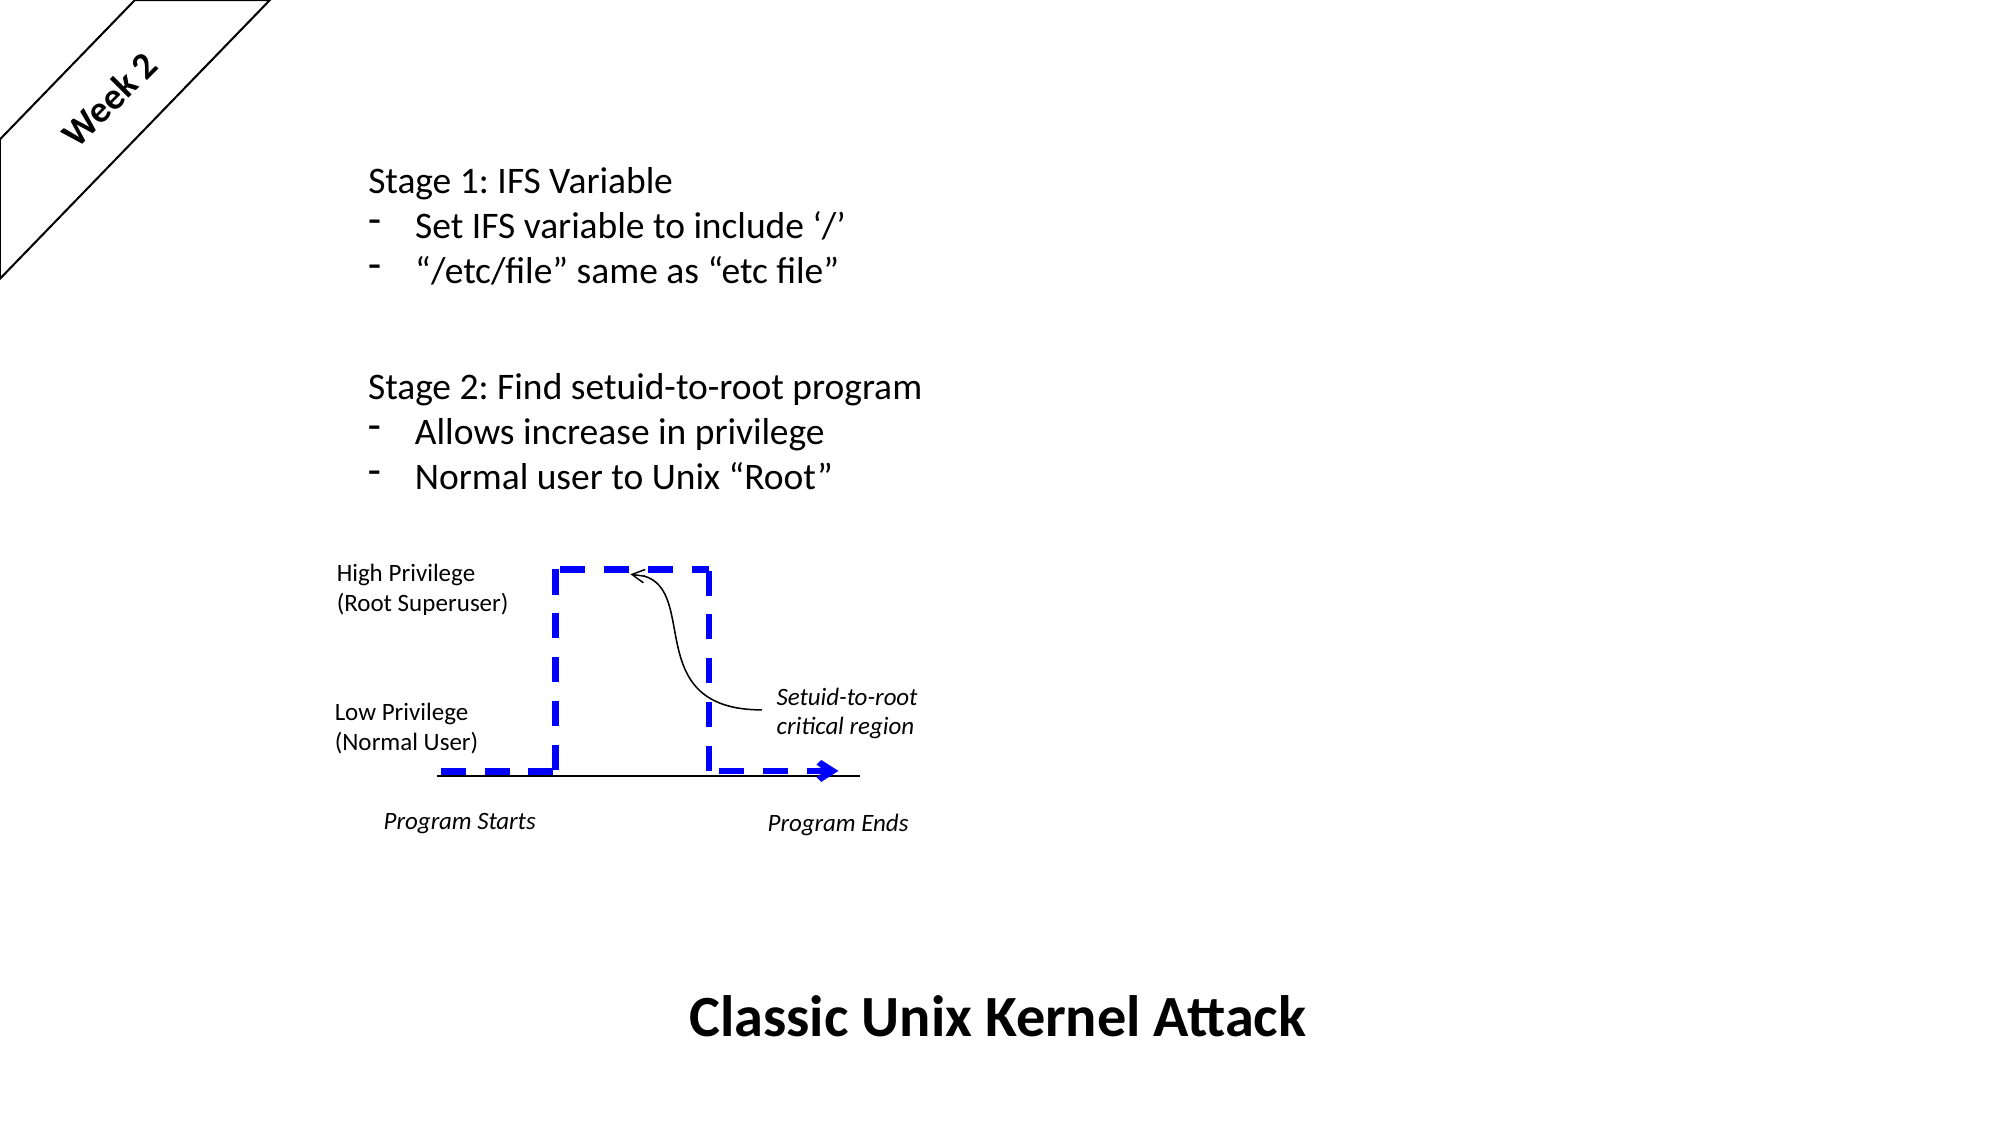

Week 2
Stage 1: IFS Variable
Set IFS variable to include ‘/’
“/etc/file” same as “etc file”
Stage 2: Find setuid-to-root program
Allows increase in privilege
Normal user to Unix “Root”
High Privilege
(Root Superuser)
Setuid-to-root
critical region
Low Privilege
(Normal User)
Program Starts
Program Ends
# Classic Unix Kernel Attack